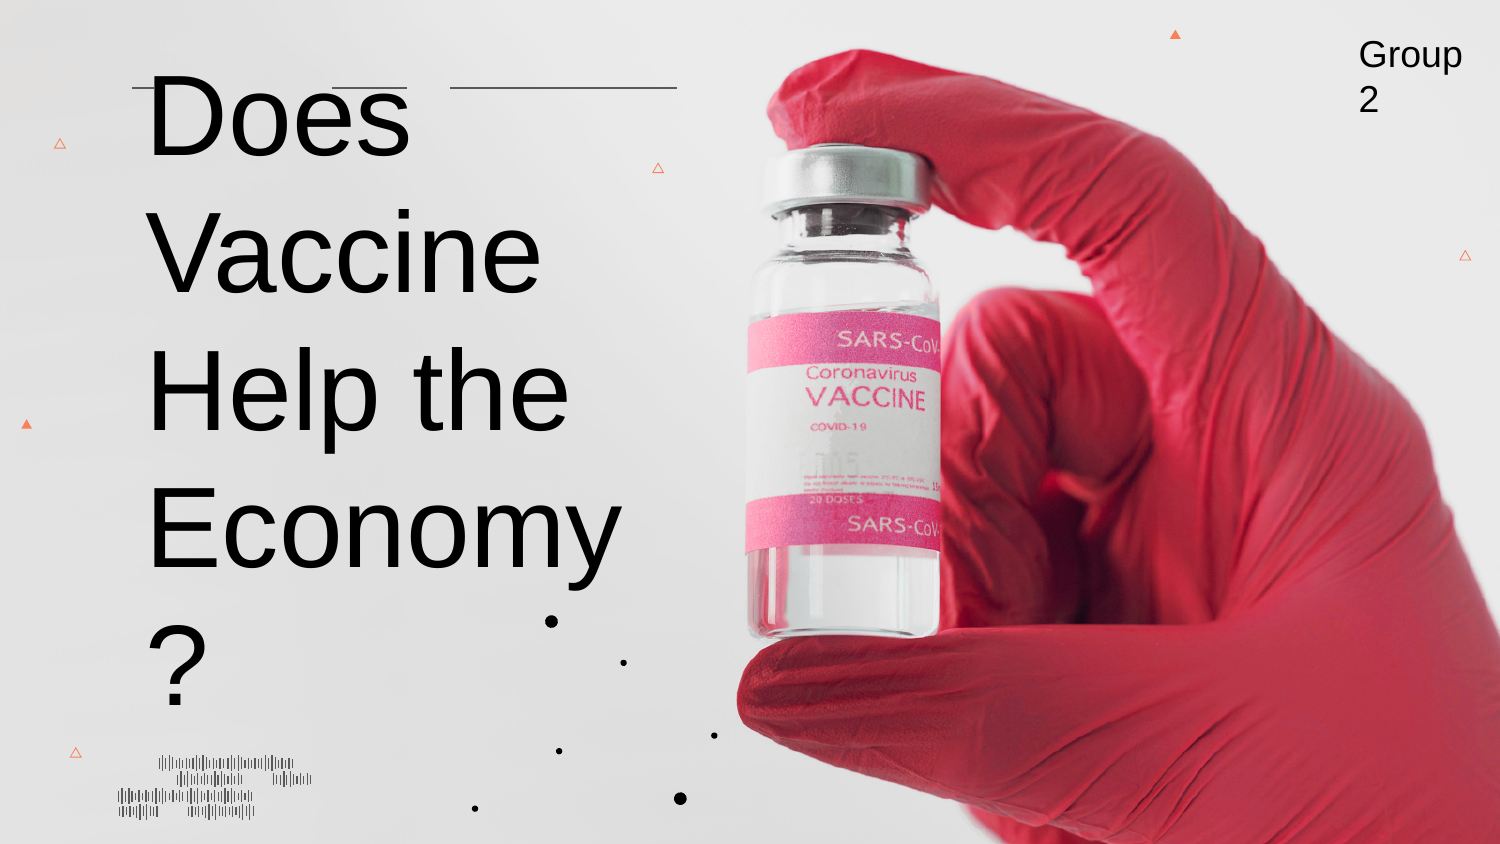

Group 2
# Does Vaccine Help the Economy?